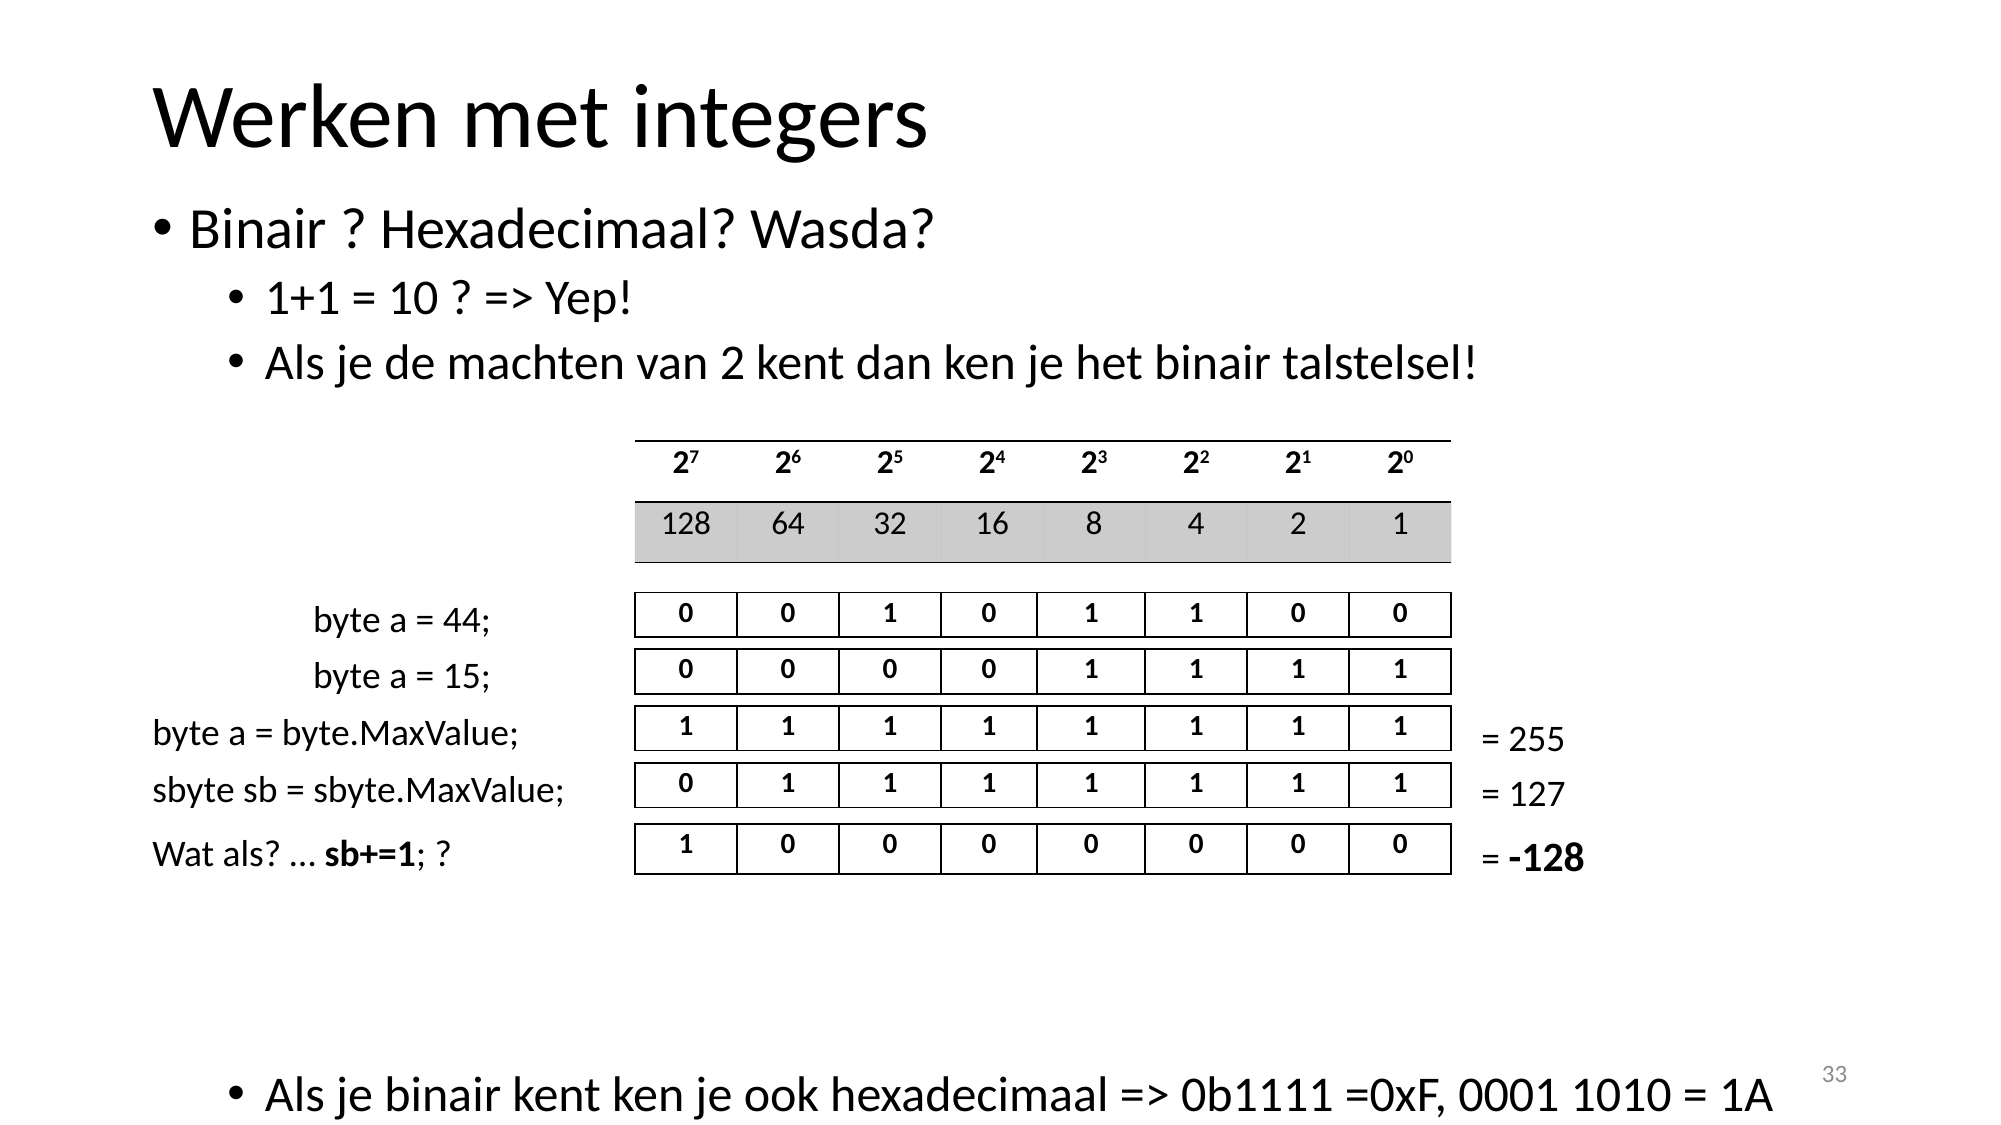

# Werken met integers
Binair ? Hexadecimaal? Wasda?
1+1 = 10 ? => Yep!
Als je de machten van 2 kent dan ken je het binair talstelsel!

Als je binair kent ken je ook hexadecimaal => 0b1111 =0xF, 0001 1010 = 1A
	(mits wat oefening dan toch …)
| 27 | 26 | 25 | 24 | 23 | 22 | 21 | 20 |
| --- | --- | --- | --- | --- | --- | --- | --- |
| 128 | 64 | 32 | 16 | 8 | 4 | 2 | 1 |
byte a = 44;
| 0 | 0 | 1 | 0 | 1 | 1 | 0 | 0 |
| --- | --- | --- | --- | --- | --- | --- | --- |
byte a = 15;
| 0 | 0 | 0 | 0 | 1 | 1 | 1 | 1 |
| --- | --- | --- | --- | --- | --- | --- | --- |
byte a = byte.MaxValue;
| 1 | 1 | 1 | 1 | 1 | 1 | 1 | 1 |
| --- | --- | --- | --- | --- | --- | --- | --- |
= 255
sbyte sb = sbyte.MaxValue;
= 127
| 0 | 1 | 1 | 1 | 1 | 1 | 1 | 1 |
| --- | --- | --- | --- | --- | --- | --- | --- |
Wat als? … sb+=1; ?
= -128
| 1 | 0 | 0 | 0 | 0 | 0 | 0 | 0 |
| --- | --- | --- | --- | --- | --- | --- | --- |
33